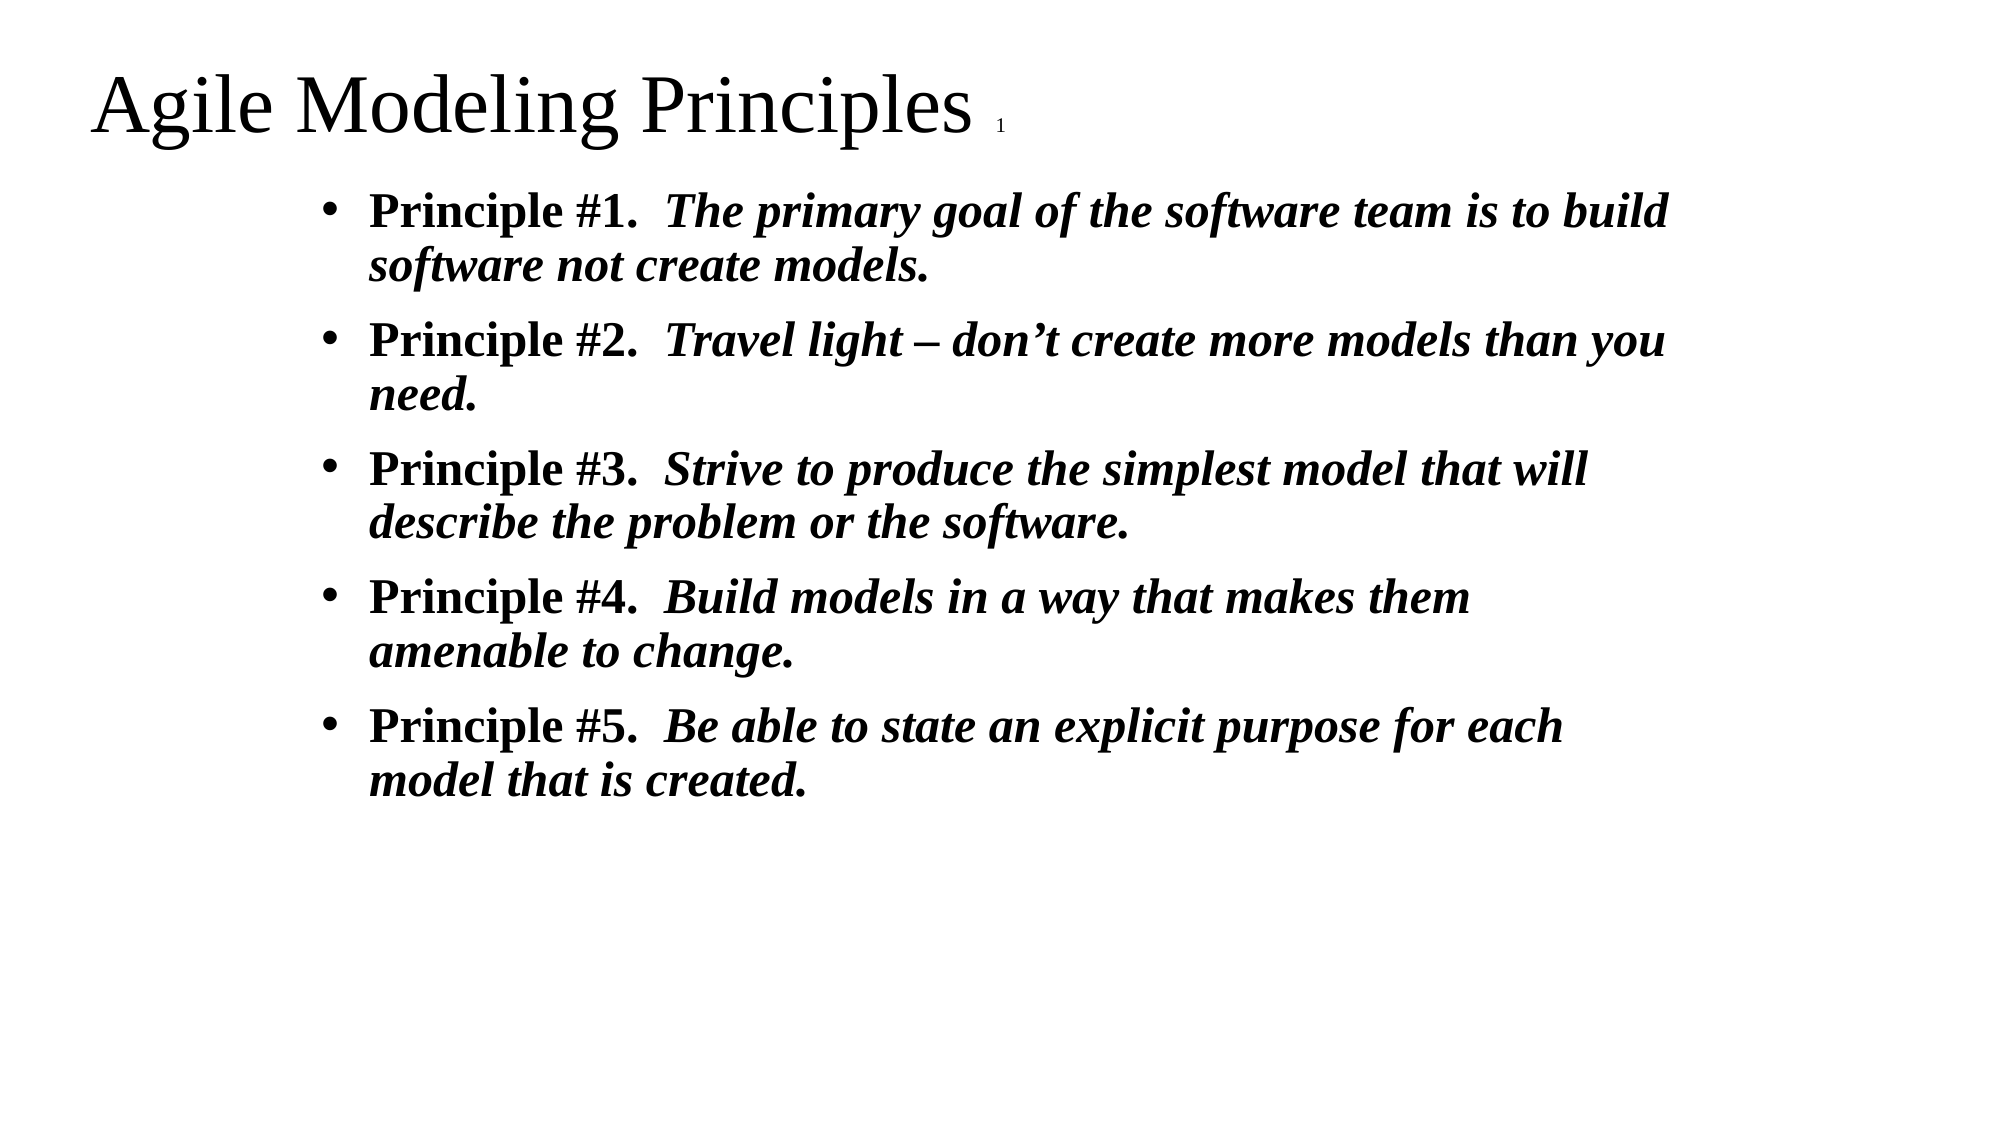

# Agile Modeling Principles 1
Principle #1.  The primary goal of the software team is to build software not create models.
Principle #2.  Travel light – don’t create more models than you need.
Principle #3.  Strive to produce the simplest model that will describe the problem or the software.
Principle #4.  Build models in a way that makes them amenable to change.
Principle #5.  Be able to state an explicit purpose for each model that is created.
44